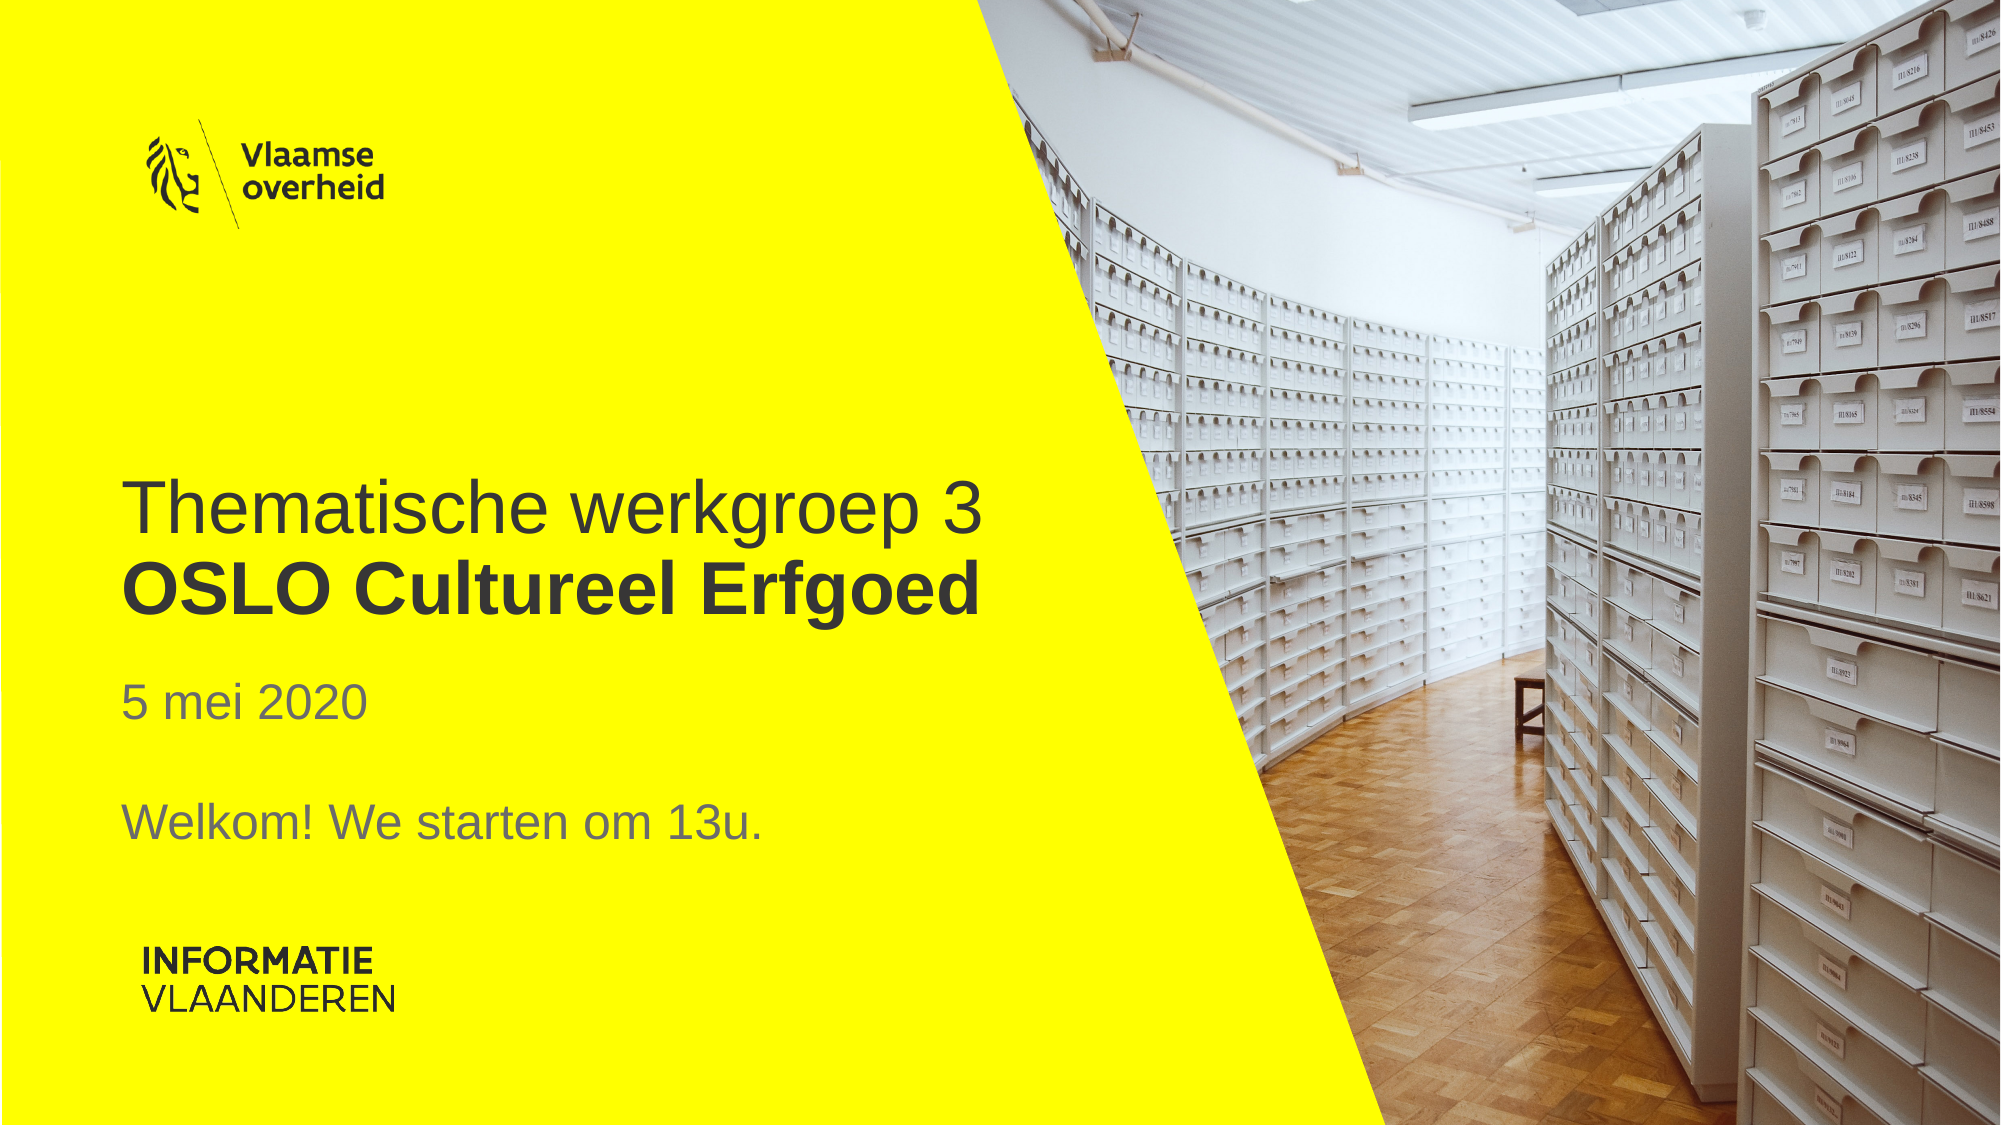

# Thematische werkgroep 3 OSLO Cultureel Erfgoed
5 mei 2020

Welkom! We starten om 13u.